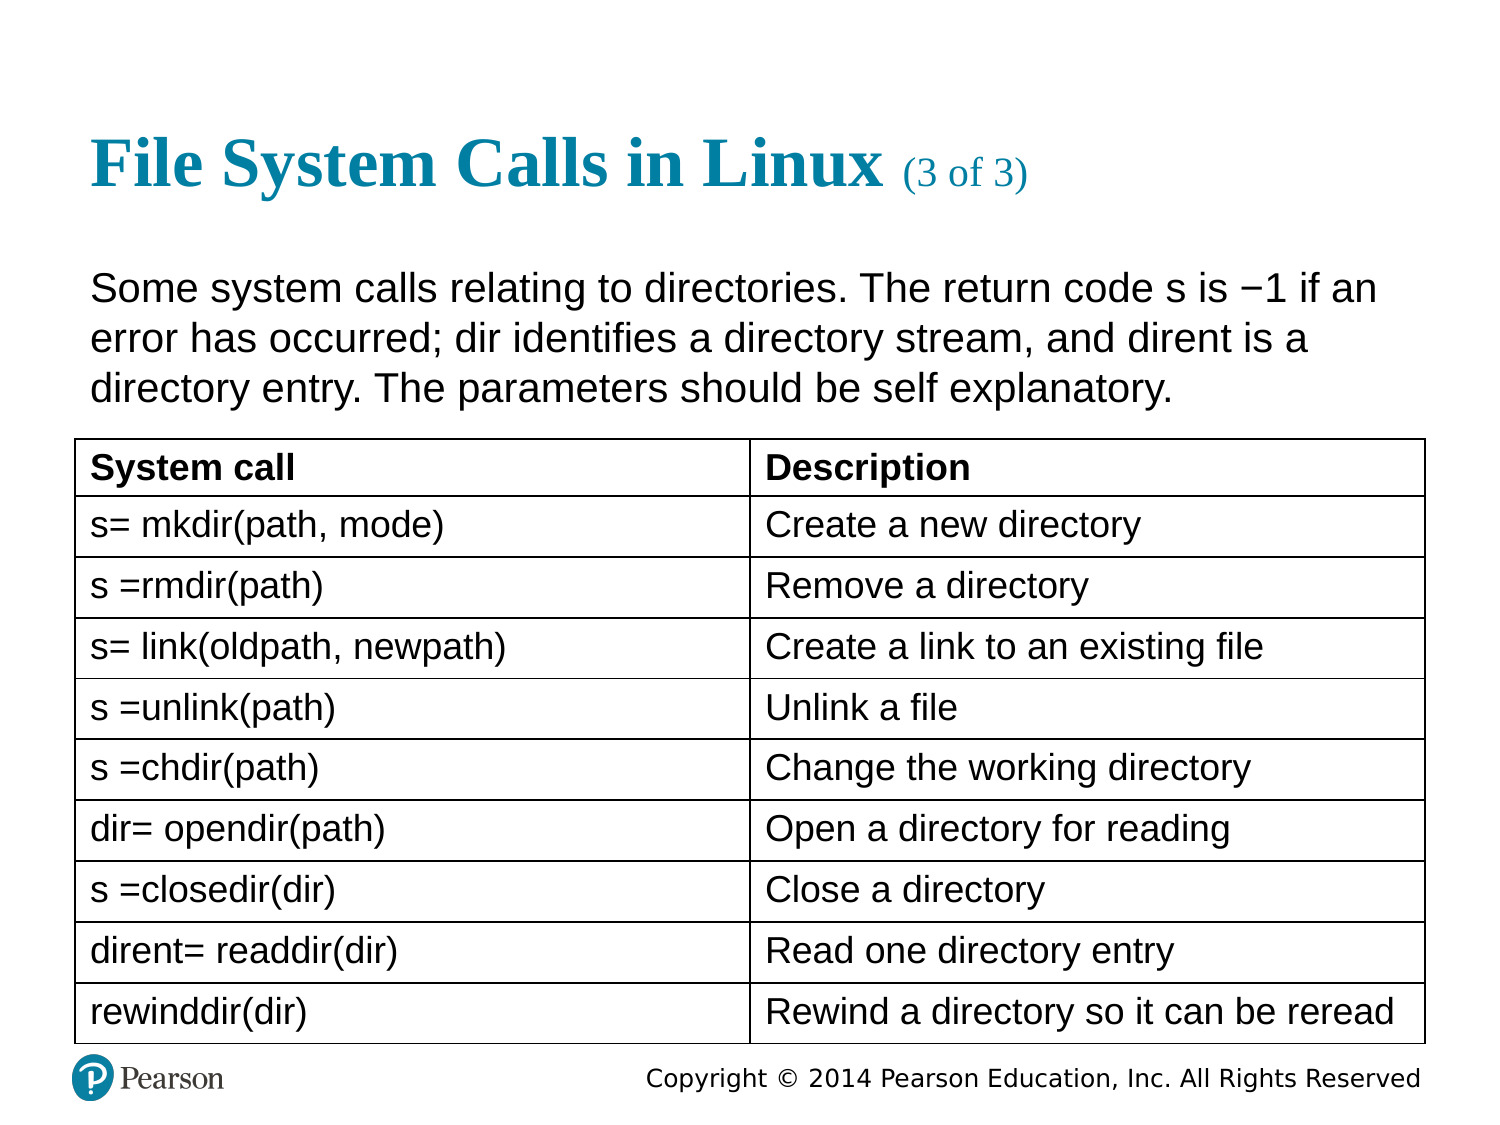

# File System Calls in Linux (3 of 3)
Some system calls relating to directories. The return code s is −1 if an error has occurred; dir identifies a directory stream, and dirent is a directory entry. The parameters should be self explanatory.
| System call | Description |
| --- | --- |
| s= mkdir(path, mode) | Create a new directory |
| s =rmdir(path) | Remove a directory |
| s= link(oldpath, newpath) | Create a link to an existing file |
| s =unlink(path) | Unlink a file |
| s =chdir(path) | Change the working directory |
| dir= opendir(path) | Open a directory for reading |
| s =closedir(dir) | Close a directory |
| dirent= readdir(dir) | Read one directory entry |
| rewinddir(dir) | Rewind a directory so it can be reread |